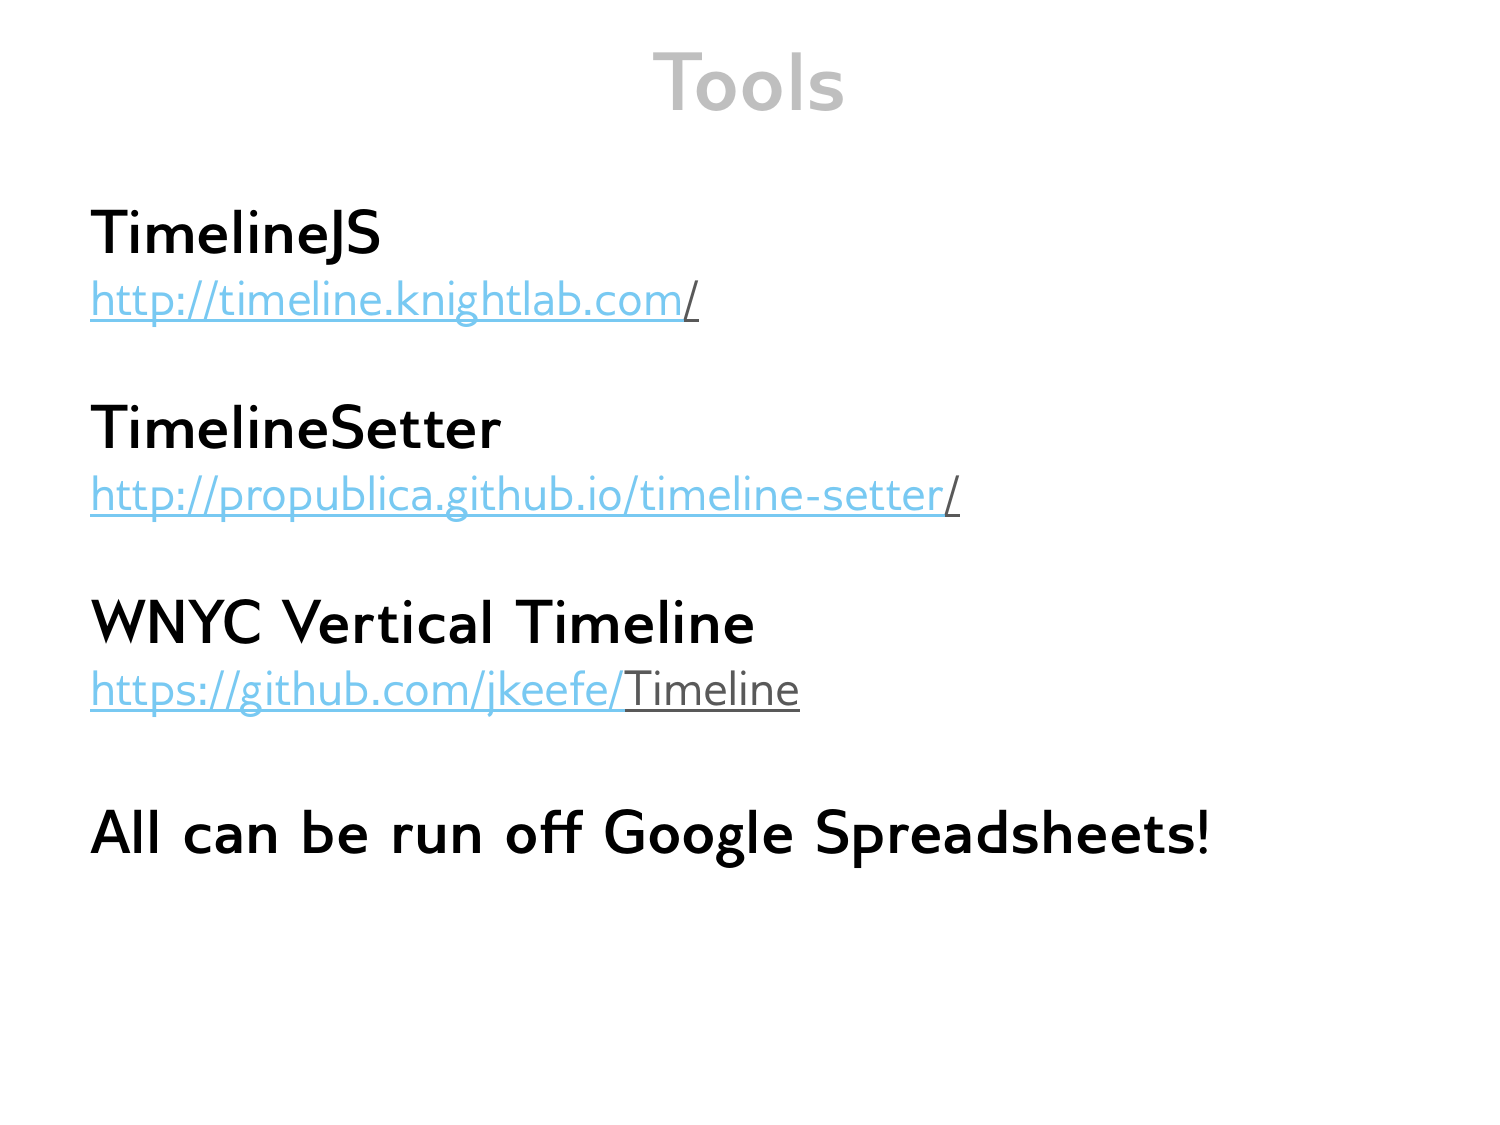

# Tools
TimelineJS
http://timeline.knightlab.com/

TimelineSetter
http://propublica.github.io/timeline-setter/

WNYC Vertical Timeline
https://github.com/jkeefe/Timeline

All can be run off Google Spreadsheets!